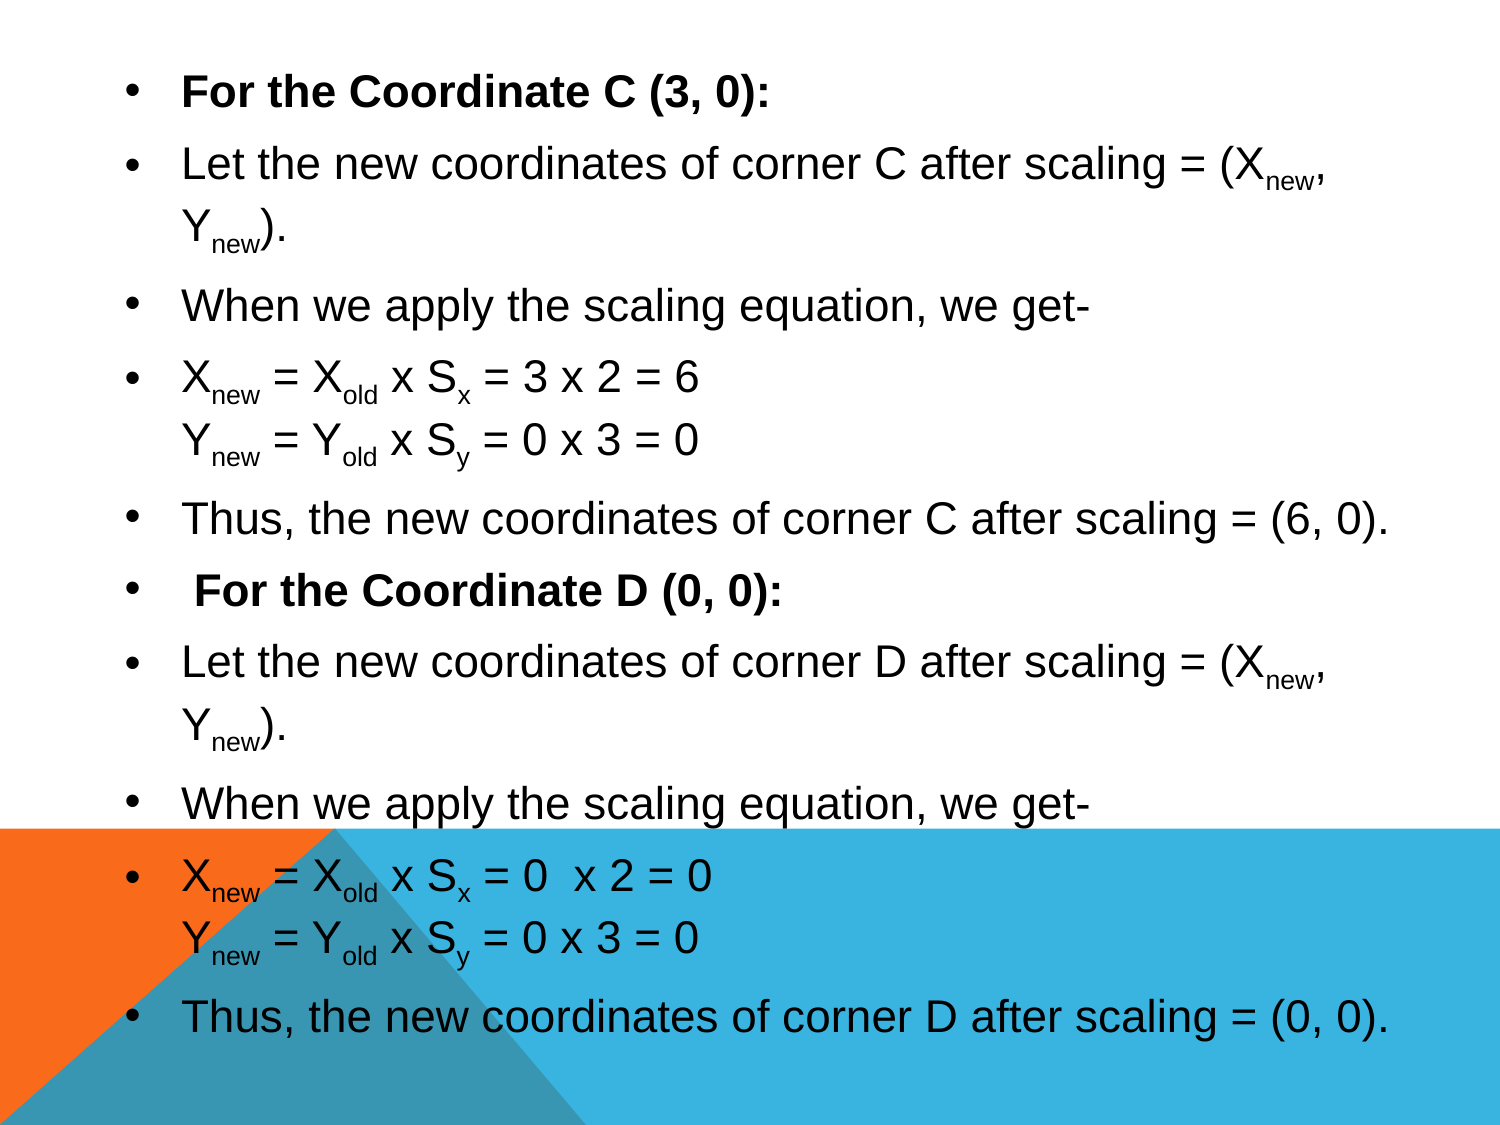

For the Coordinate C (3, 0):
Let the new coordinates of corner C after scaling = (Xnew, Ynew).
When we apply the scaling equation, we get-
Xnew = Xold x Sx = 3 x 2 = 6
Ynew = Yold x Sy = 0 x 3 = 0
Thus, the new coordinates of corner C after scaling = (6, 0).
 For the Coordinate D (0, 0):
Let the new coordinates of corner D after scaling = (Xnew, Ynew).
When we apply the scaling equation, we get-
Xnew = Xold x Sx = 0  x 2 = 0
Ynew = Yold x Sy = 0 x 3 = 0
Thus, the new coordinates of corner D after scaling = (0, 0).